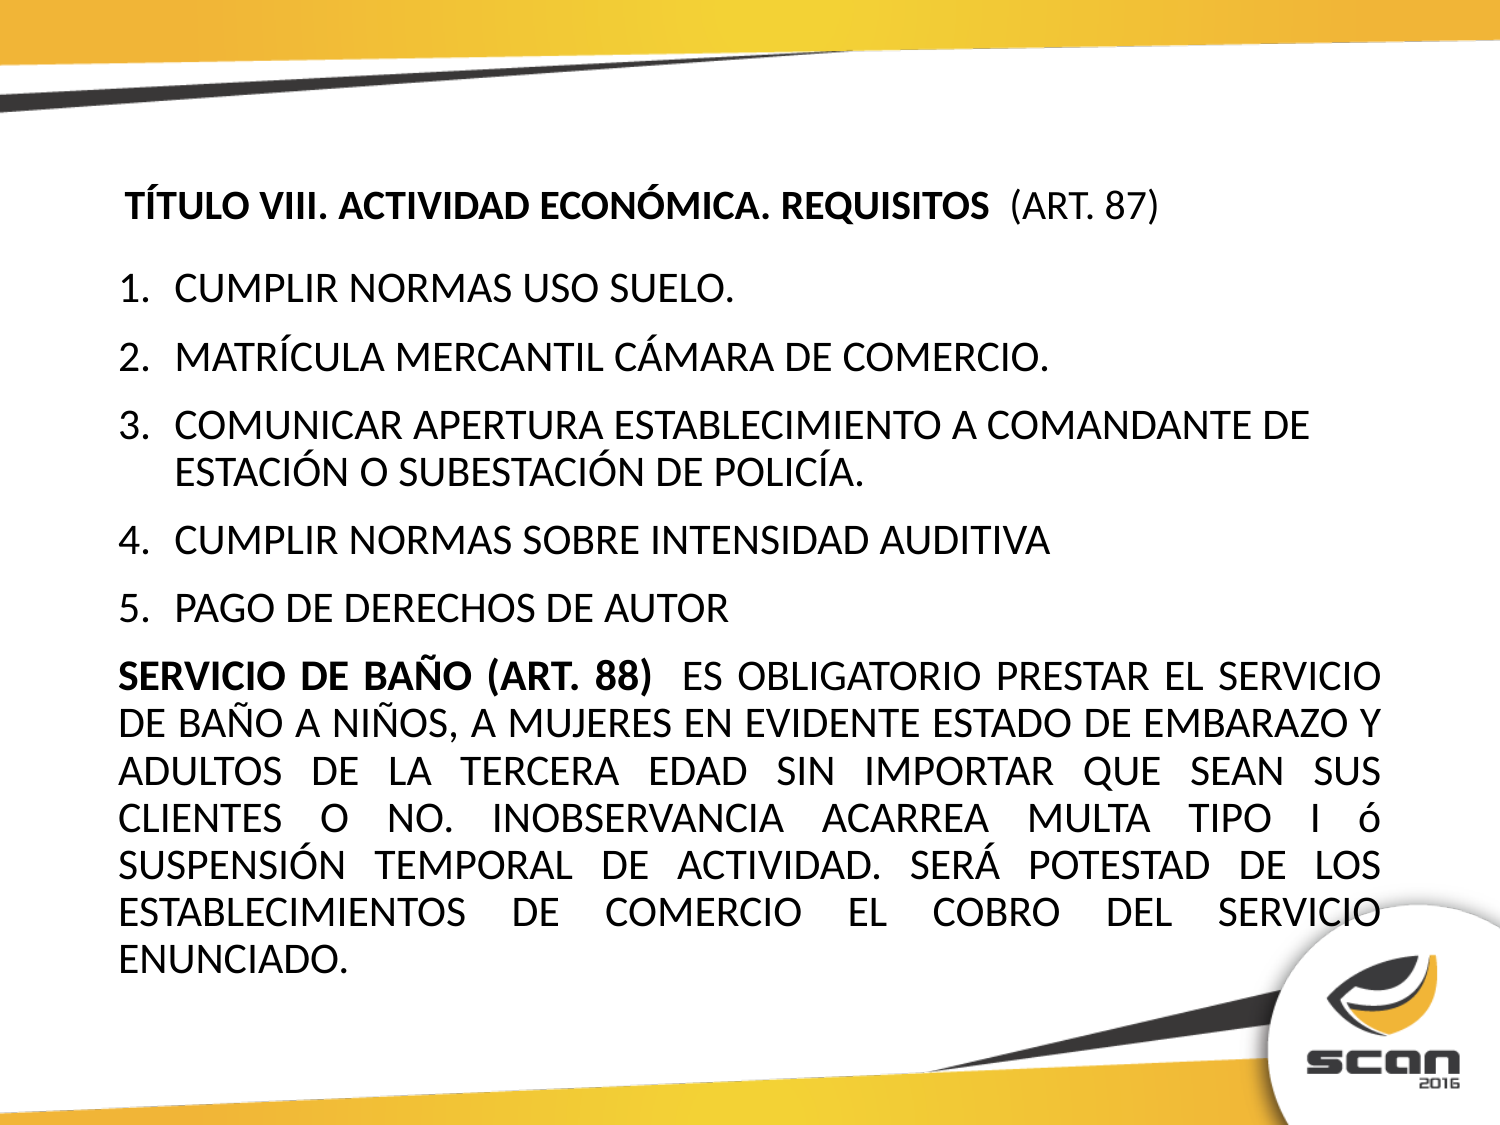

TÍTULO VIII. ACTIVIDAD ECONÓMICA. REQUISITOS  (ART. 87)
CUMPLIR NORMAS USO SUELO.
MATRÍCULA MERCANTIL CÁMARA DE COMERCIO.
COMUNICAR APERTURA ESTABLECIMIENTO A COMANDANTE DE ESTACIÓN O SUBESTACIÓN DE POLICÍA.
CUMPLIR NORMAS SOBRE INTENSIDAD AUDITIVA
PAGO DE DERECHOS DE AUTOR
SERVICIO DE BAÑO (ART. 88)  ES OBLIGATORIO PRESTAR EL SERVICIO DE BAÑO A NIÑOS, A MUJERES EN EVIDENTE ESTADO DE EMBARAZO Y ADULTOS DE LA TERCERA EDAD SIN IMPORTAR QUE SEAN SUS CLIENTES O NO. INOBSERVANCIA ACARREA MULTA TIPO I ó SUSPENSIÓN TEMPORAL DE ACTIVIDAD. SERÁ POTESTAD DE LOS ESTABLECIMIENTOS DE COMERCIO EL COBRO DEL SERVICIO ENUNCIADO.